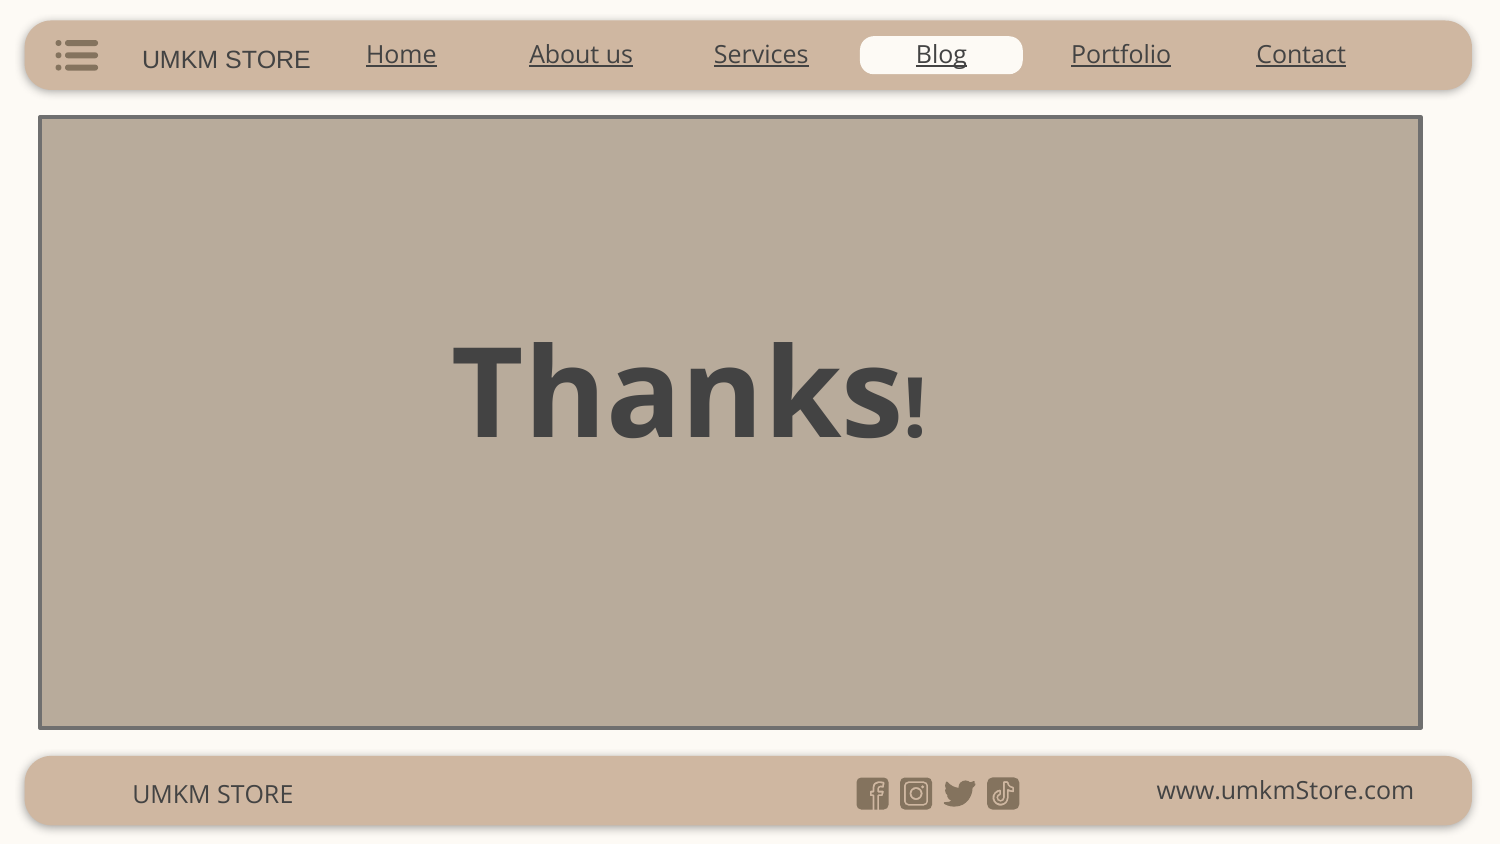

Home
About us
Services
Blog
Portfolio
Contact
UMKM STORE

Thanks!
www.umkmStore.com

UMKM STORE